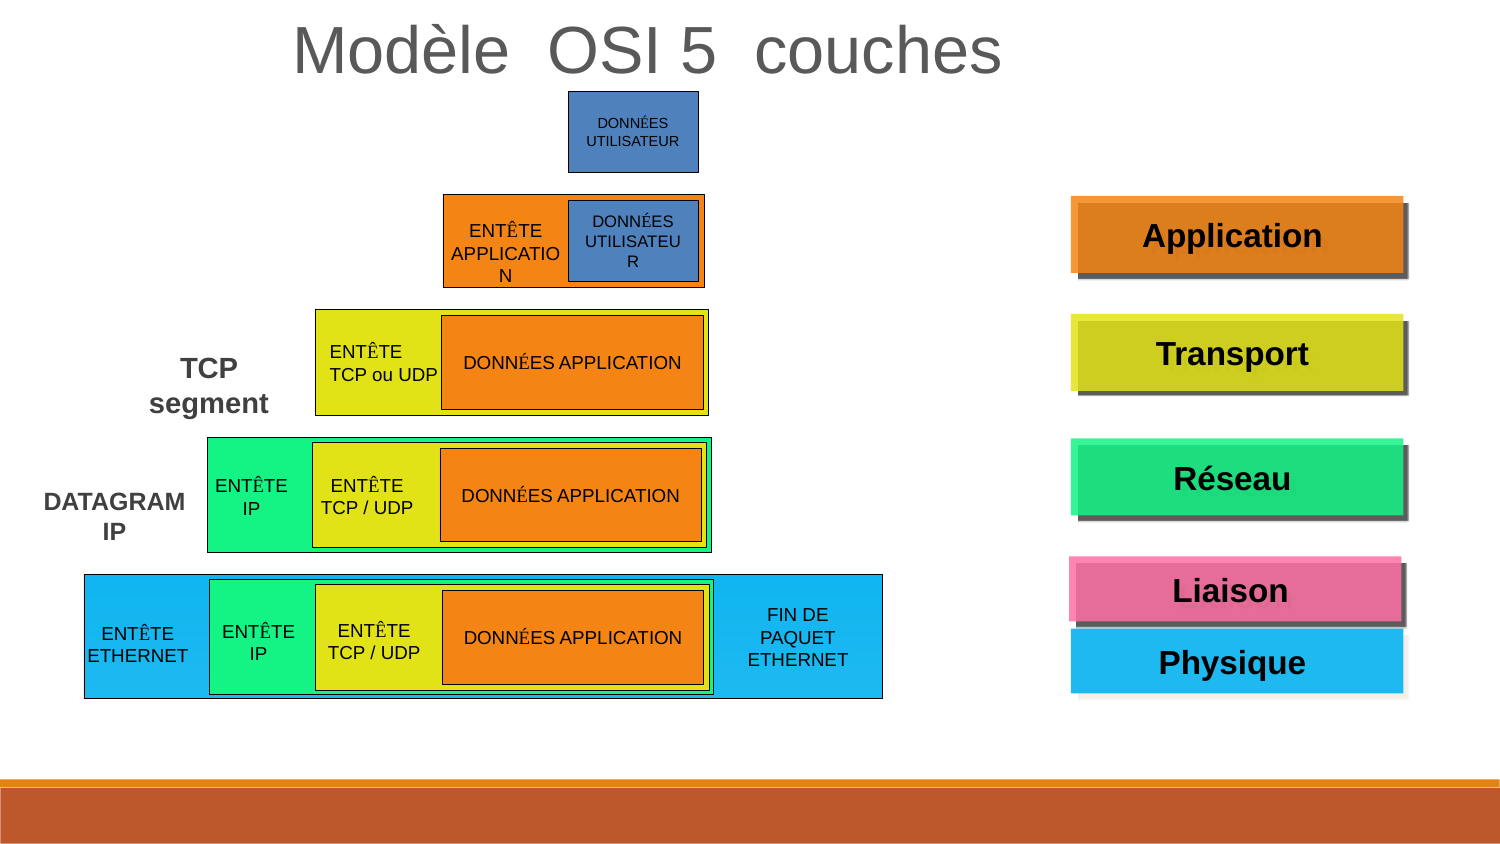

Modèle  OSI 5  couches
DONNÉES UTILISATEUR

Application
DONNÉES UTILISATEUR
ENTÊTE
APPLICATION
ENTÊTE
TCP ou UDP
Transport
DONNÉES APPLICATION
TCP segment

Réseau

DONNÉES APPLICATION
ENTÊTE
TCP / UDP
ENTÊTE
IP
DATAGRAM IP
Liaison

DONNÉES APPLICATION
FIN DE PAQUET
ETHERNET
ENTÊTE
TCP / UDP
ENTÊTE
IP
ENTÊTE
ETHERNET
Physique